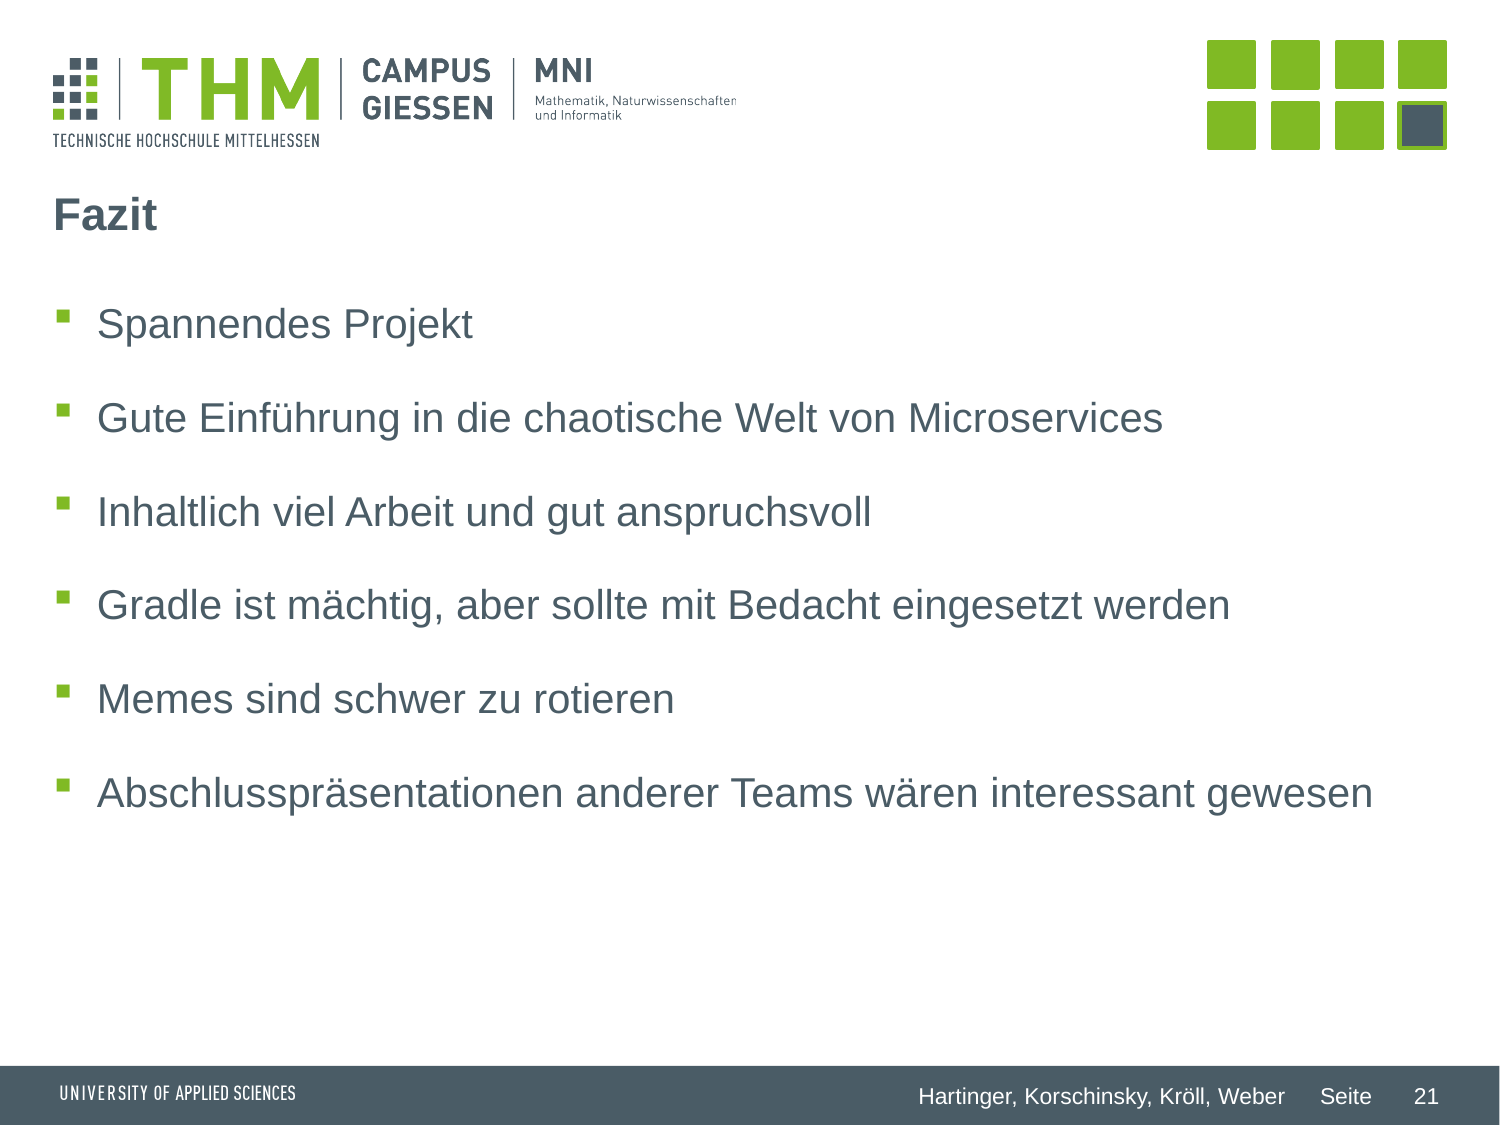

# Fazit
Spannendes Projekt
Gute Einführung in die chaotische Welt von Microservices
Inhaltlich viel Arbeit und gut anspruchsvoll
Gradle ist mächtig, aber sollte mit Bedacht eingesetzt werden
Memes sind schwer zu rotieren
Abschlusspräsentationen anderer Teams wären interessant gewesen

21